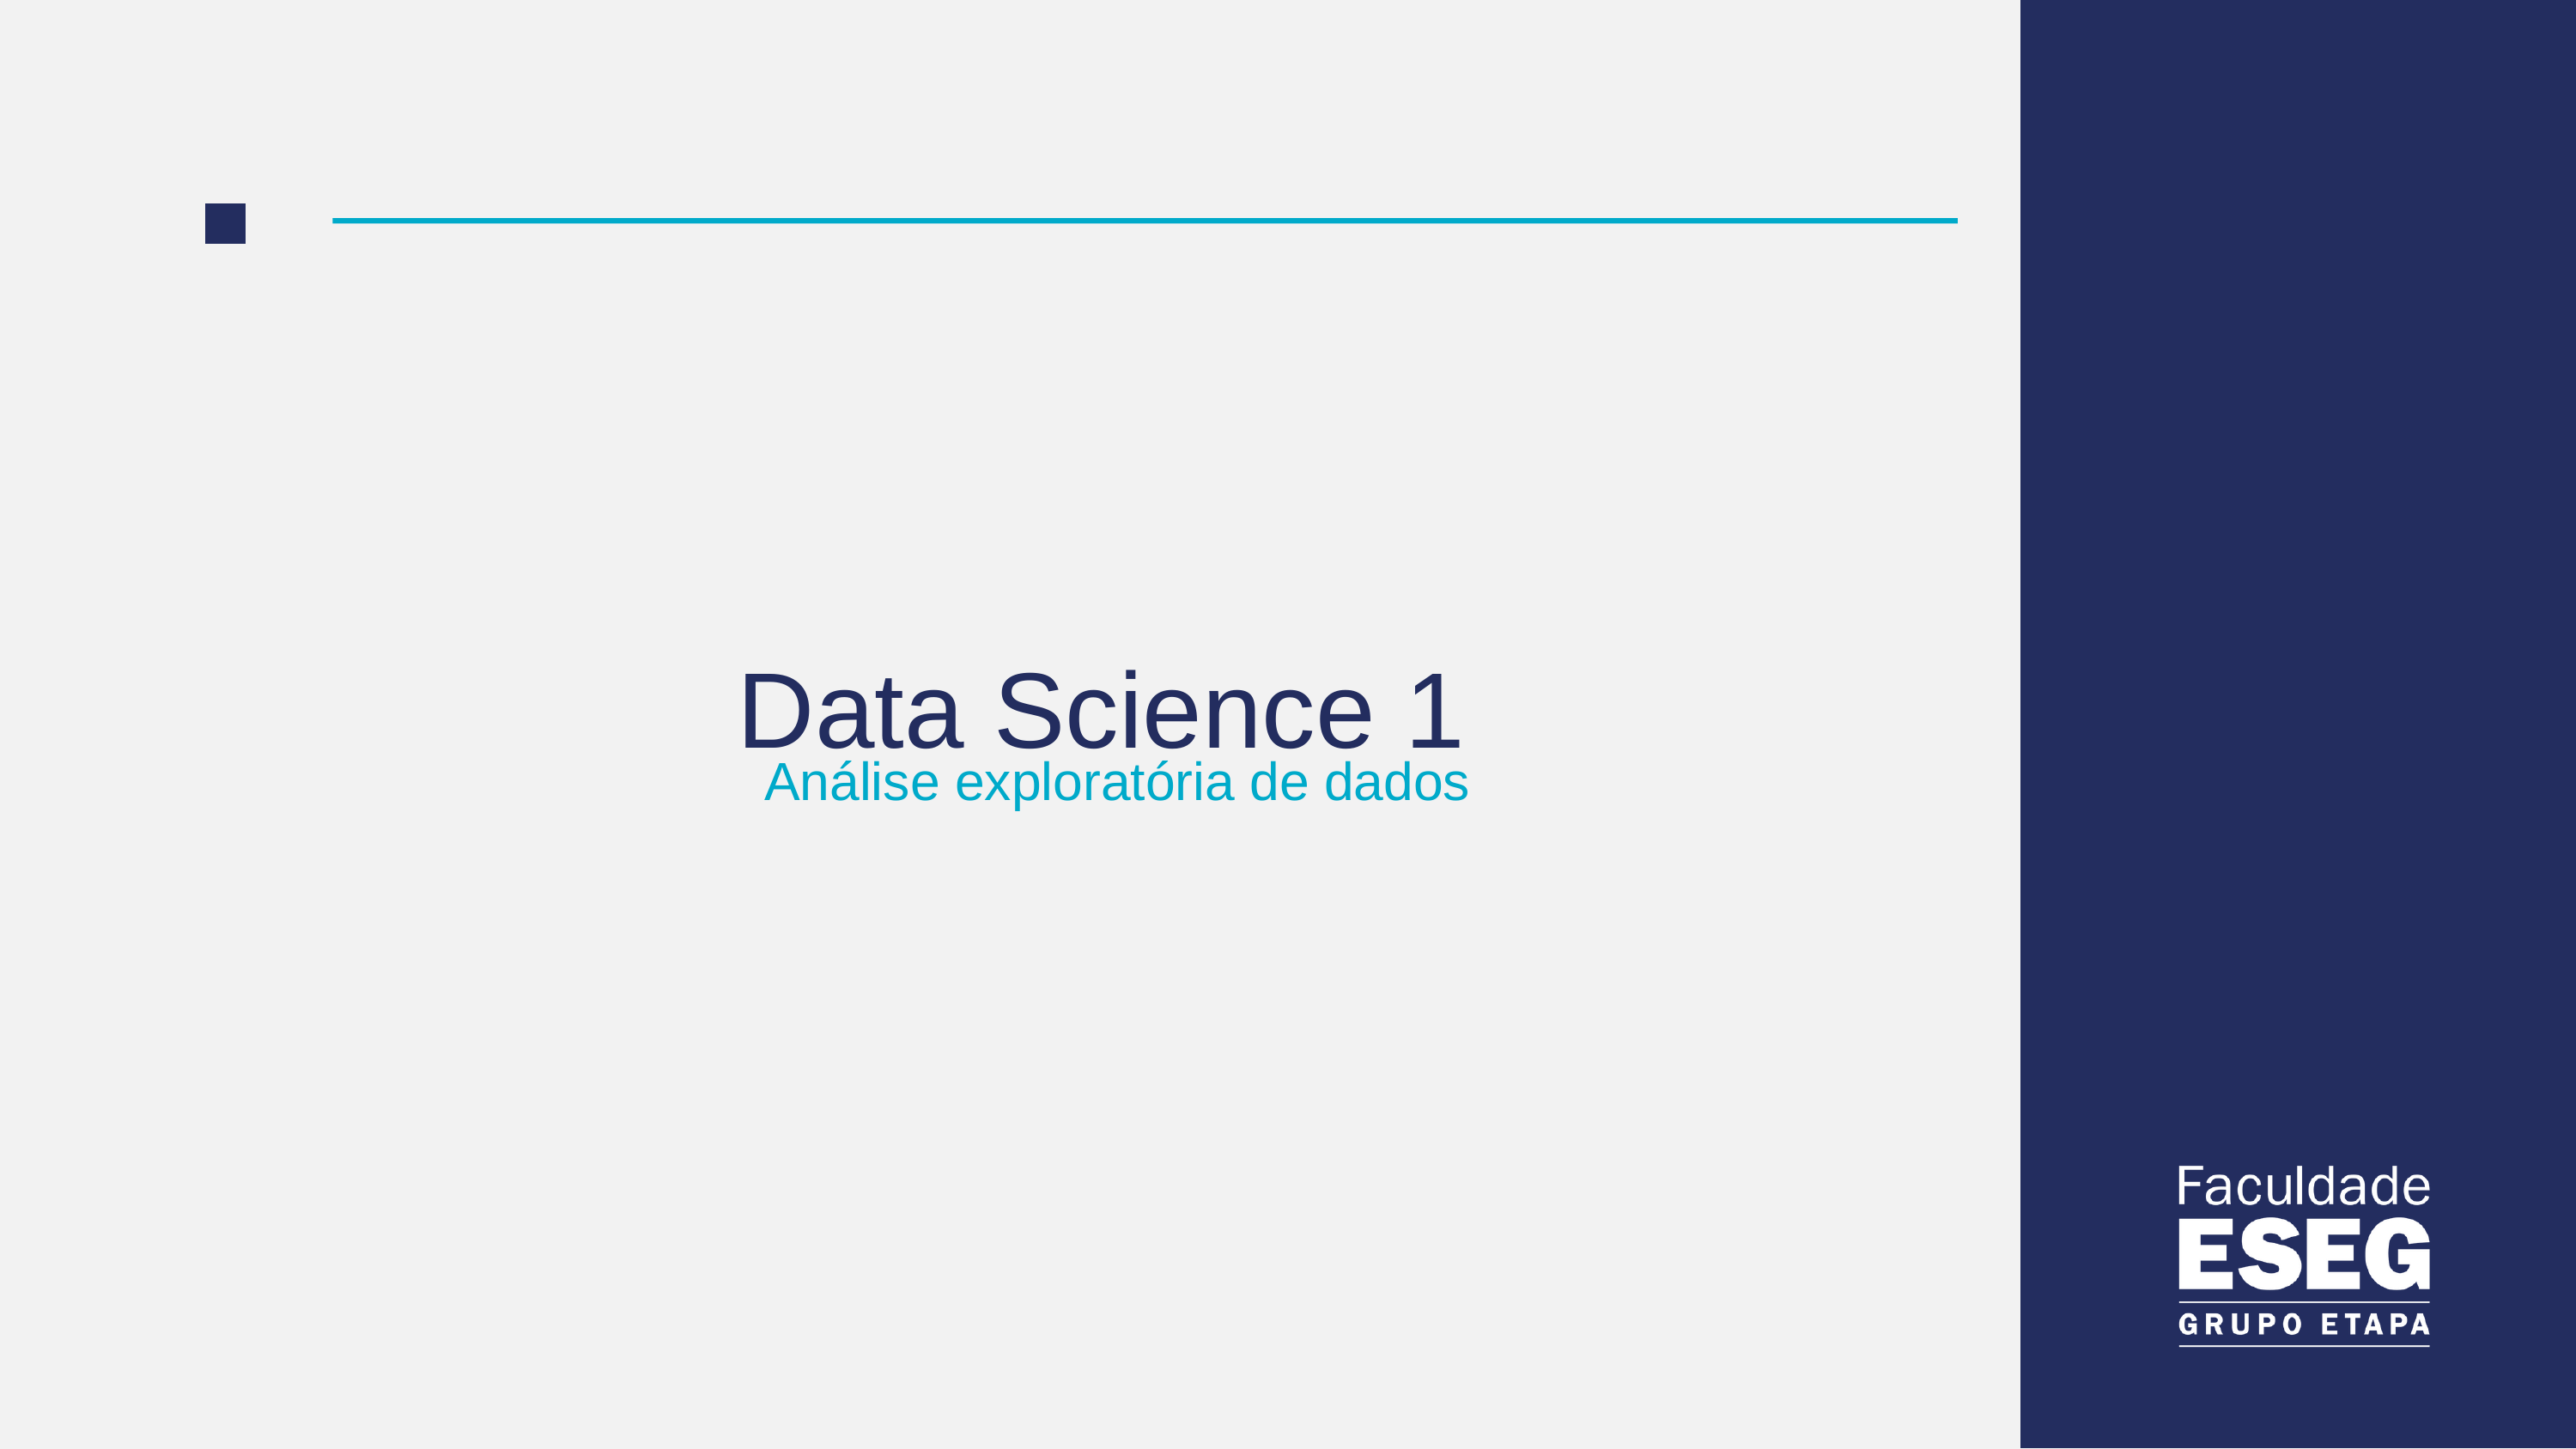

Data Science 1
Análise exploratória de dados